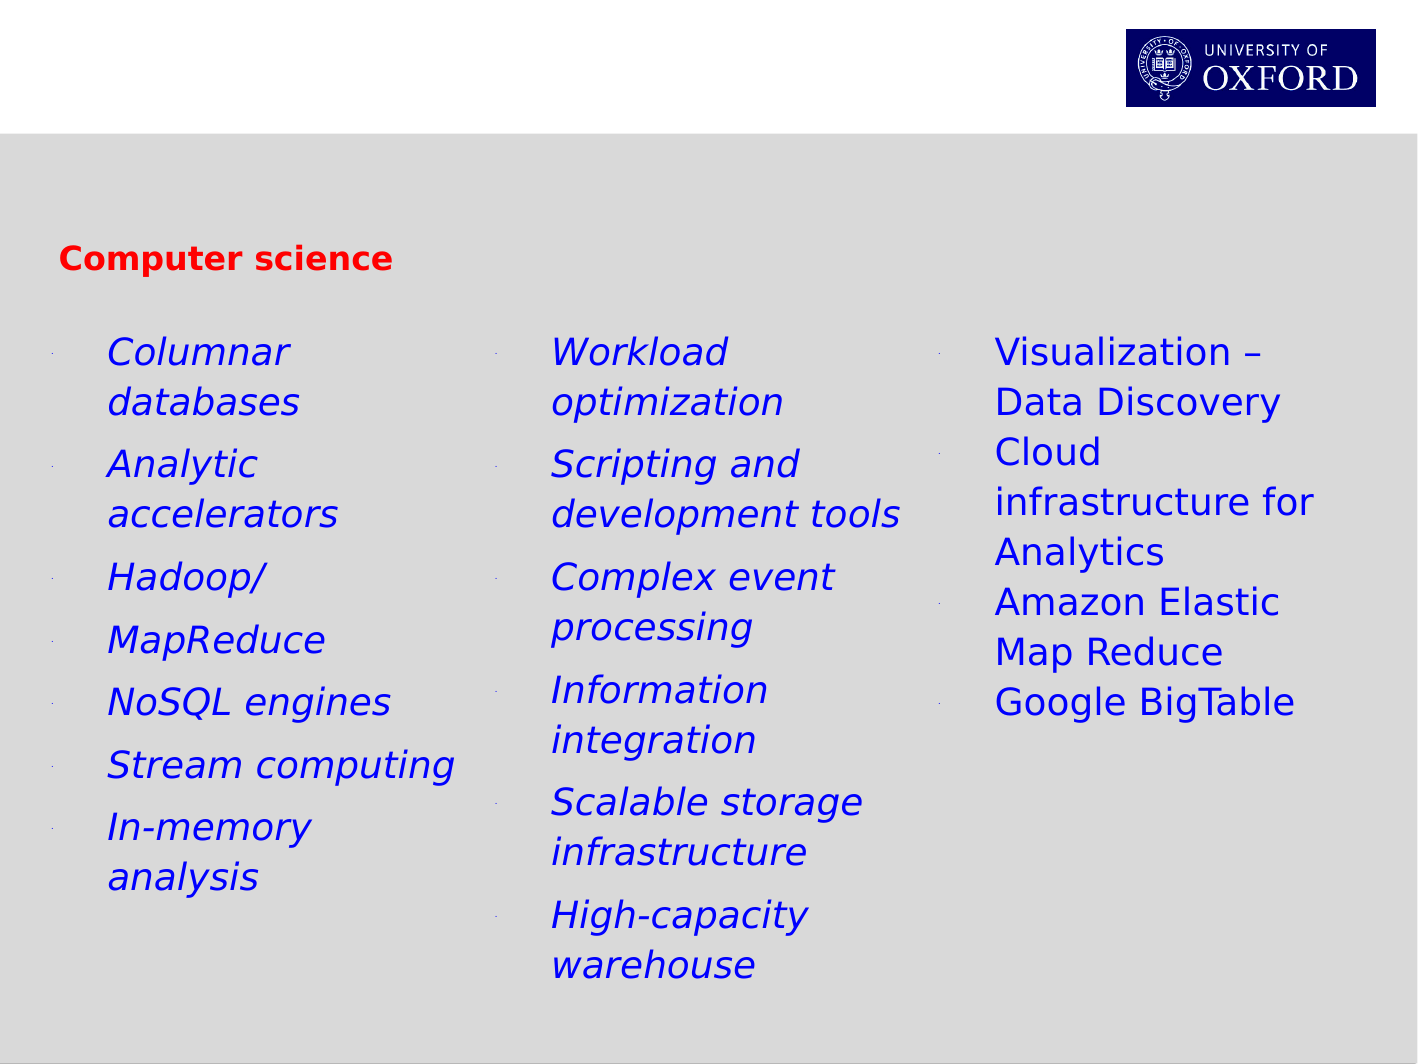

Computer science
| Columnar databases Analytic accelerators Hadoop/ MapReduce NoSQL engines Stream computing In-memory analysis | Workload optimization Scripting and development tools Complex event processing Information integration Scalable storage infrastructure High-capacity warehouse | Visualization – Data Discovery Cloud infrastructure for Analytics Amazon Elastic Map Reduce Google BigTable |
| --- | --- | --- |